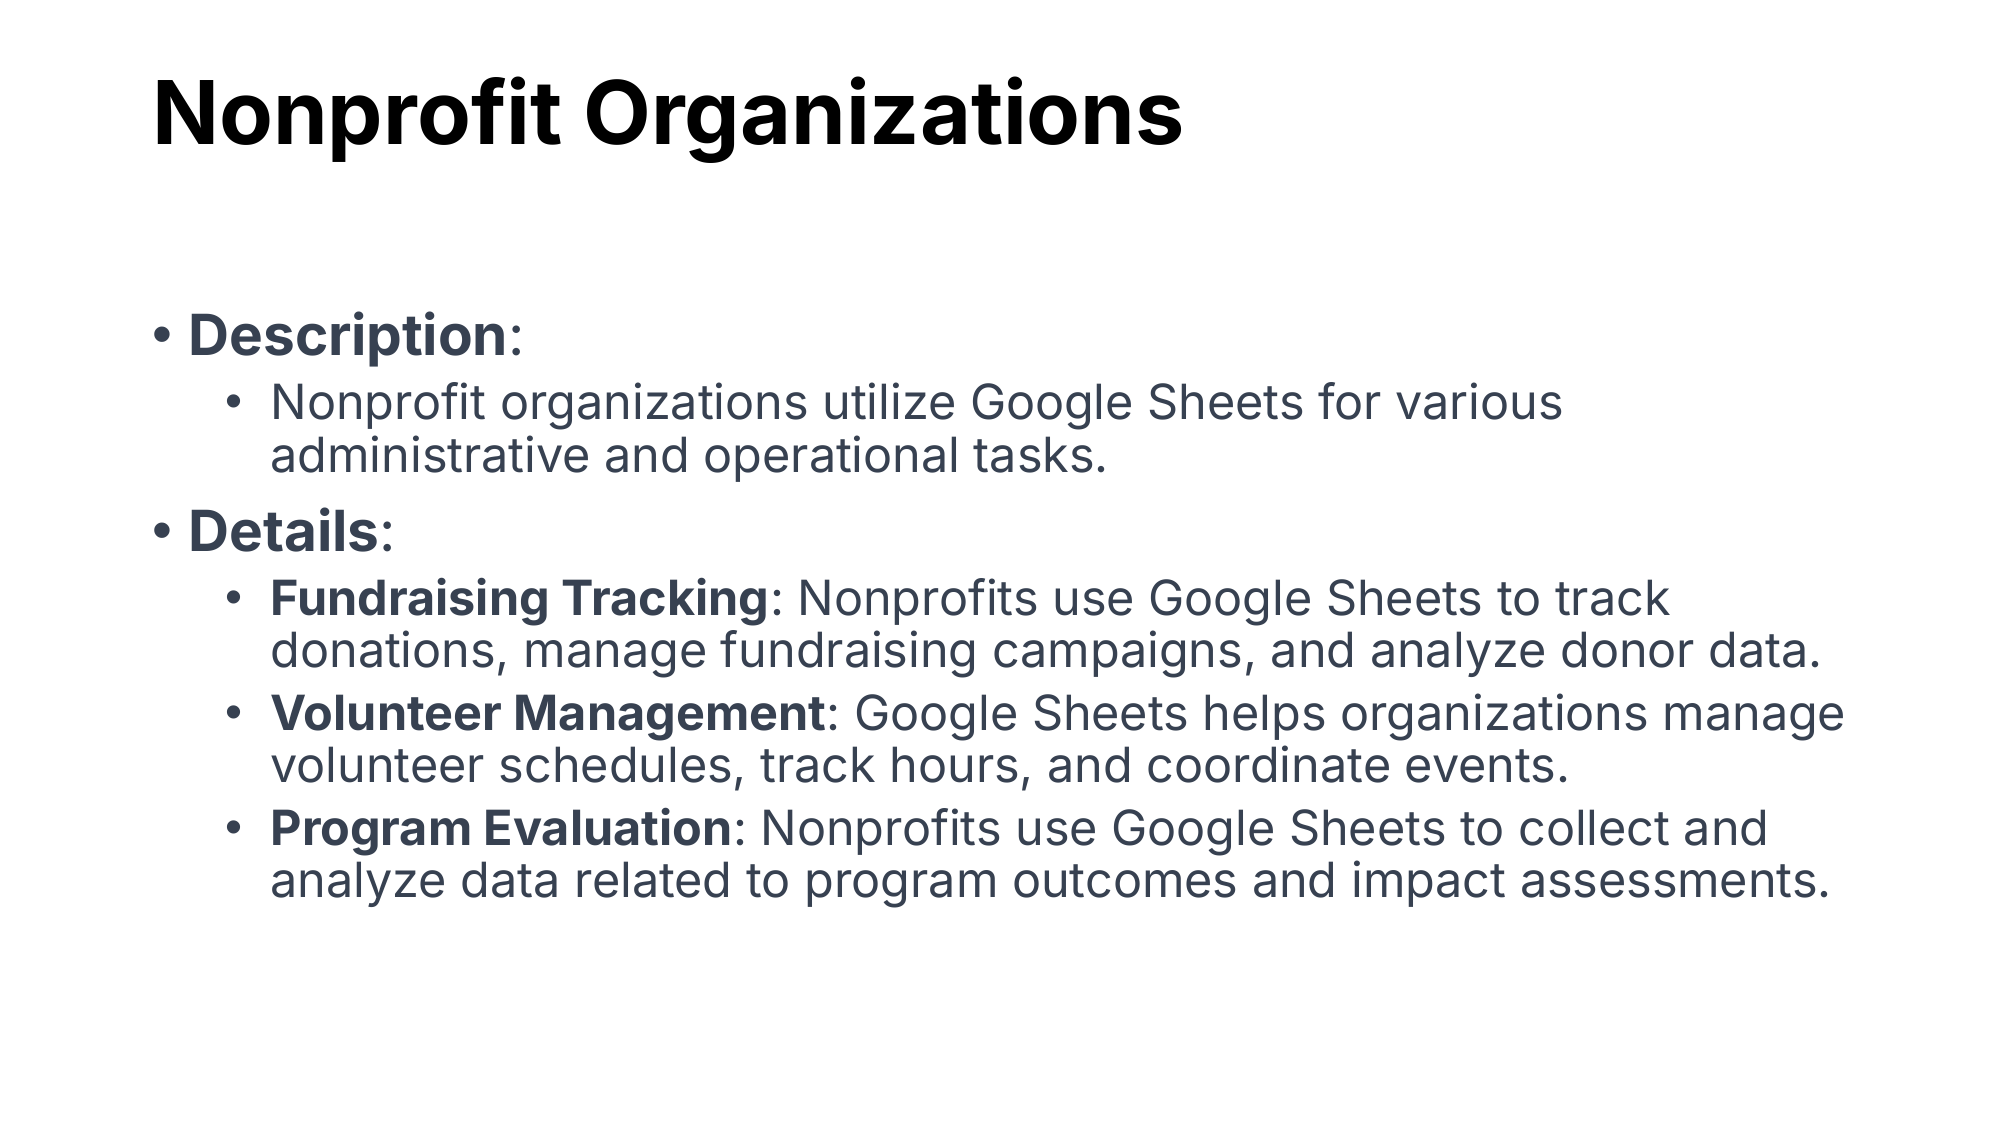

# Nonprofit Organizations
Description:
Nonprofit organizations utilize Google Sheets for various administrative and operational tasks.
Details:
Fundraising Tracking: Nonprofits use Google Sheets to track donations, manage fundraising campaigns, and analyze donor data.
Volunteer Management: Google Sheets helps organizations manage volunteer schedules, track hours, and coordinate events.
Program Evaluation: Nonprofits use Google Sheets to collect and analyze data related to program outcomes and impact assessments.